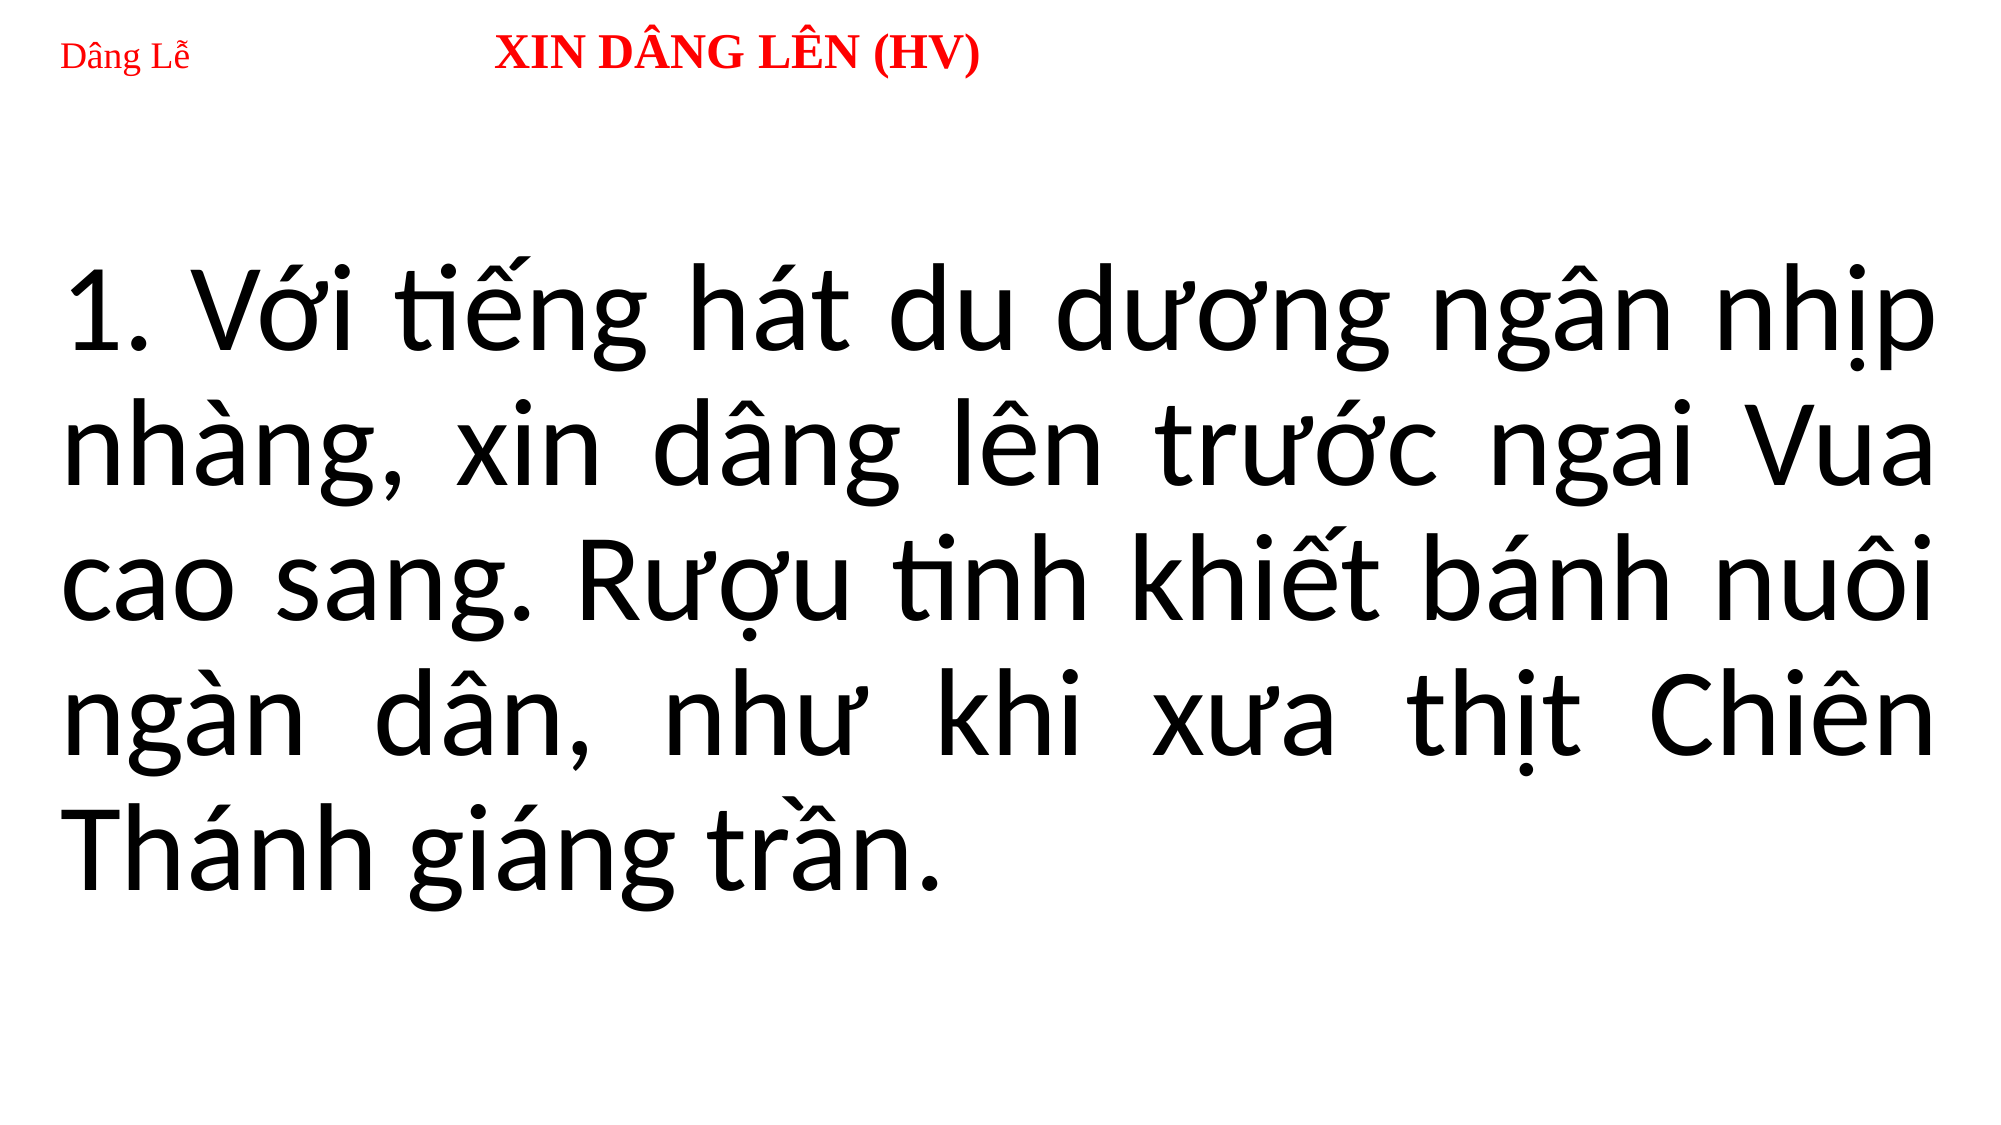

# Dâng Lễ                                XIN DÂNG LÊN (HV)
1. Với tiếng hát du dương ngân nhịp nhàng, xin dâng lên trước ngai Vua cao sang. Rượu tinh khiết bánh nuôi ngàn dân, như khi xưa thịt Chiên Thánh giáng trần.